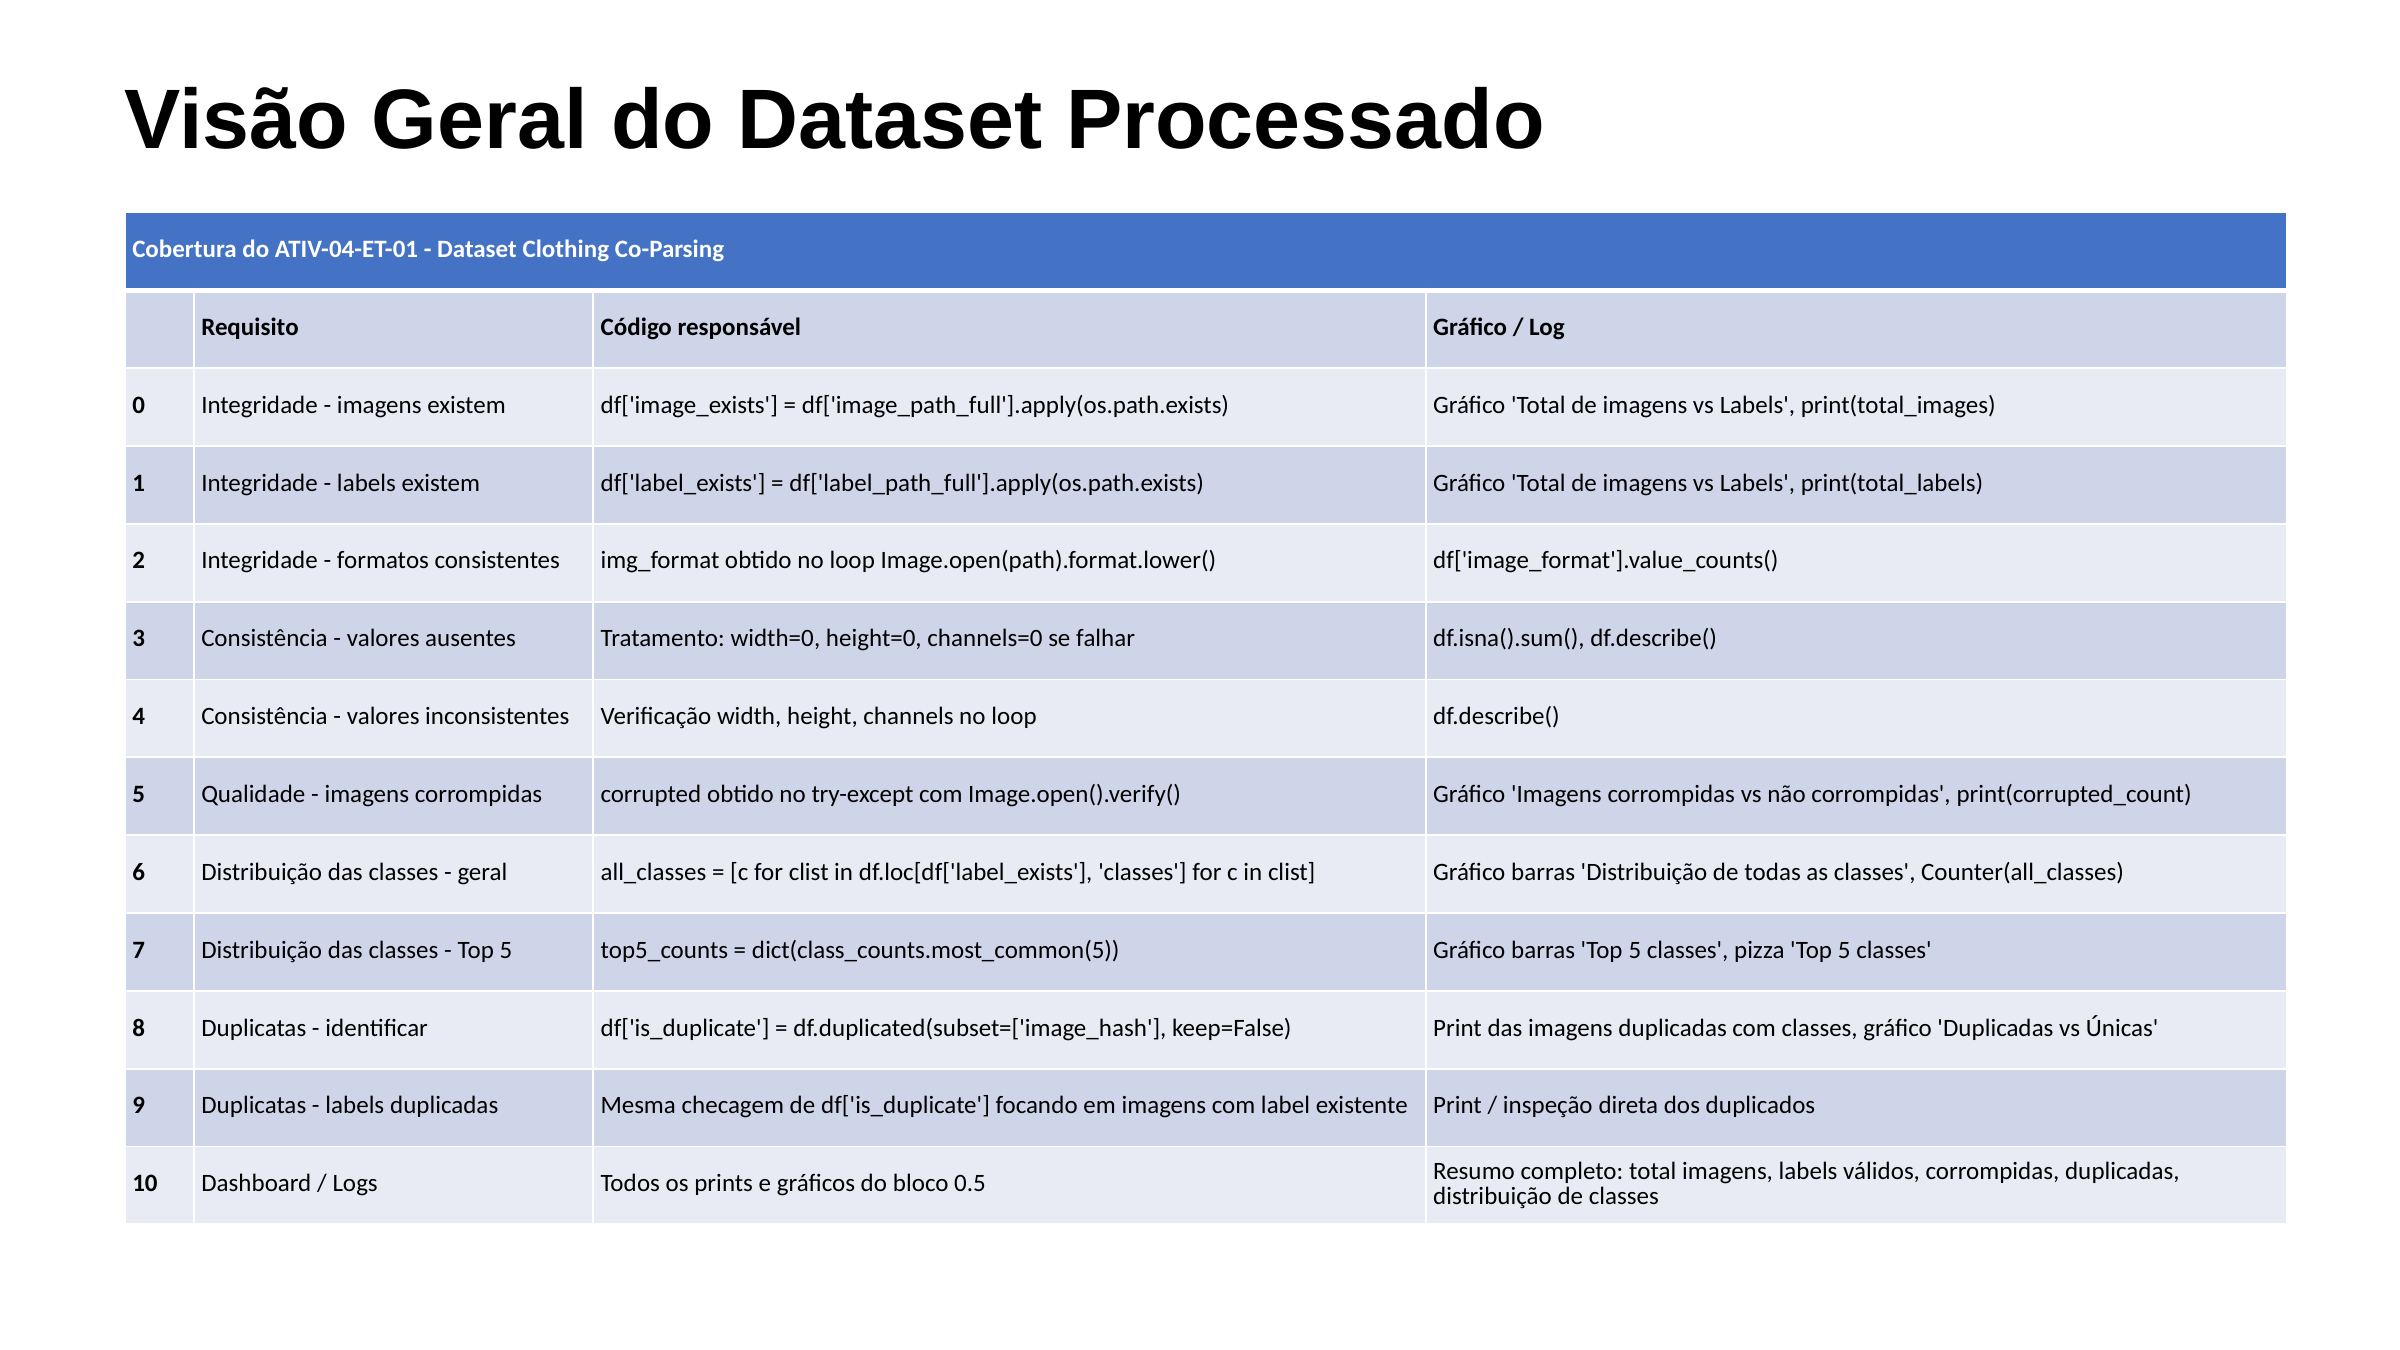

Visão Geral do Dataset Processado
| Cobertura do ATIV-04-ET-01 - Dataset Clothing Co-Parsing |  |  |  |
| --- | --- | --- | --- |
|  | Requisito | Código responsável | Gráfico / Log |
| 0 | Integridade - imagens existem | df['image\_exists'] = df['image\_path\_full'].apply(os.path.exists) | Gráfico 'Total de imagens vs Labels', print(total\_images) |
| 1 | Integridade - labels existem | df['label\_exists'] = df['label\_path\_full'].apply(os.path.exists) | Gráfico 'Total de imagens vs Labels', print(total\_labels) |
| 2 | Integridade - formatos consistentes | img\_format obtido no loop Image.open(path).format.lower() | df['image\_format'].value\_counts() |
| 3 | Consistência - valores ausentes | Tratamento: width=0, height=0, channels=0 se falhar | df.isna().sum(), df.describe() |
| 4 | Consistência - valores inconsistentes | Verificação width, height, channels no loop | df.describe() |
| 5 | Qualidade - imagens corrompidas | corrupted obtido no try-except com Image.open().verify() | Gráfico 'Imagens corrompidas vs não corrompidas', print(corrupted\_count) |
| 6 | Distribuição das classes - geral | all\_classes = [c for clist in df.loc[df['label\_exists'], 'classes'] for c in clist] | Gráfico barras 'Distribuição de todas as classes', Counter(all\_classes) |
| 7 | Distribuição das classes - Top 5 | top5\_counts = dict(class\_counts.most\_common(5)) | Gráfico barras 'Top 5 classes', pizza 'Top 5 classes' |
| 8 | Duplicatas - identificar | df['is\_duplicate'] = df.duplicated(subset=['image\_hash'], keep=False) | Print das imagens duplicadas com classes, gráfico 'Duplicadas vs Únicas' |
| 9 | Duplicatas - labels duplicadas | Mesma checagem de df['is\_duplicate'] focando em imagens com label existente | Print / inspeção direta dos duplicados |
| 10 | Dashboard / Logs | Todos os prints e gráficos do bloco 0.5 | Resumo completo: total imagens, labels válidos, corrompidas, duplicadas, distribuição de classes |